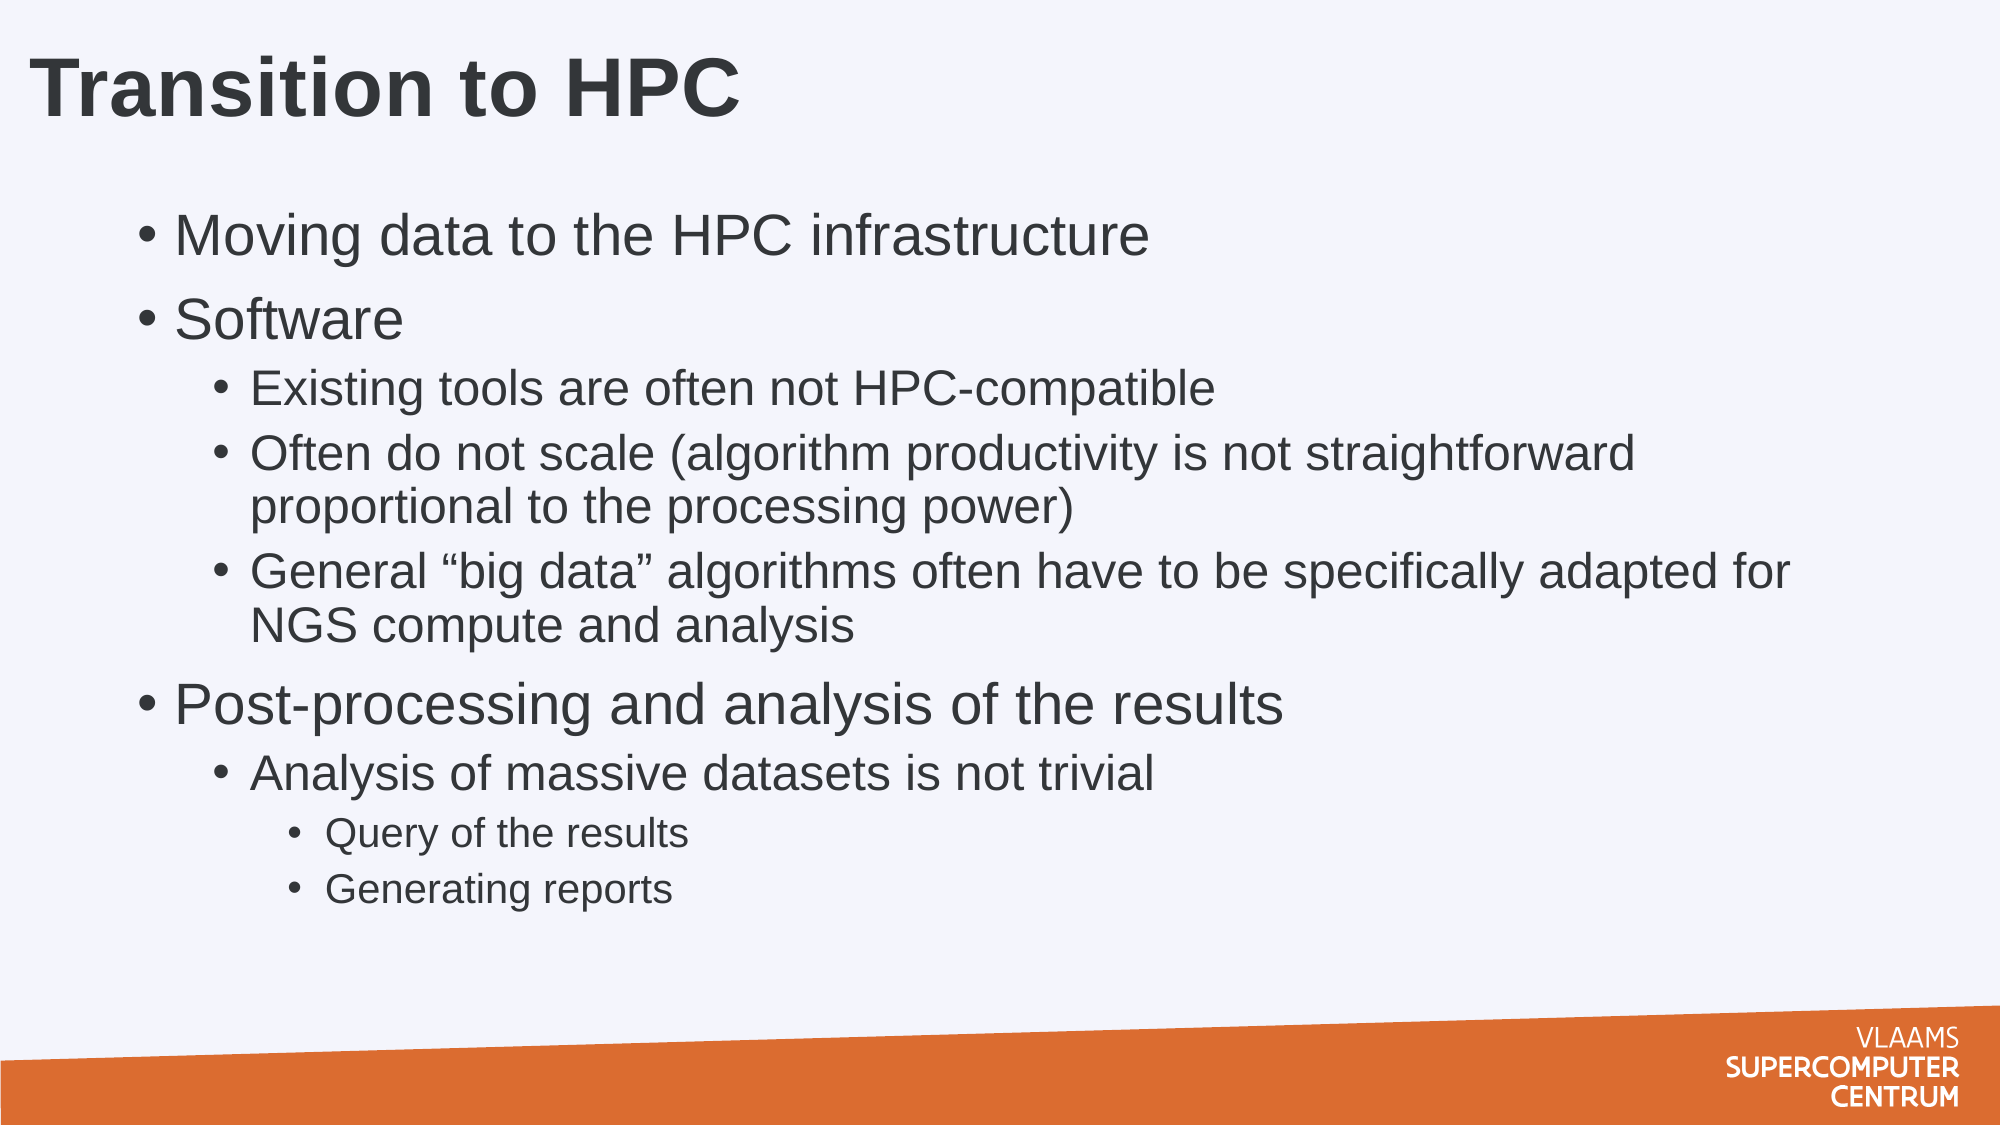

Transition to HPC
# Challenges
Moving data to the HPC infrastructure
Software
Existing tools are often not HPC-compatible
Often do not scale (algorithm productivity is not straightforward proportional to the processing power)
General “big data” algorithms often have to be specifically adapted for NGS compute and analysis
Post-processing and analysis of the results
Analysis of massive datasets is not trivial
Query of the results
Generating reports